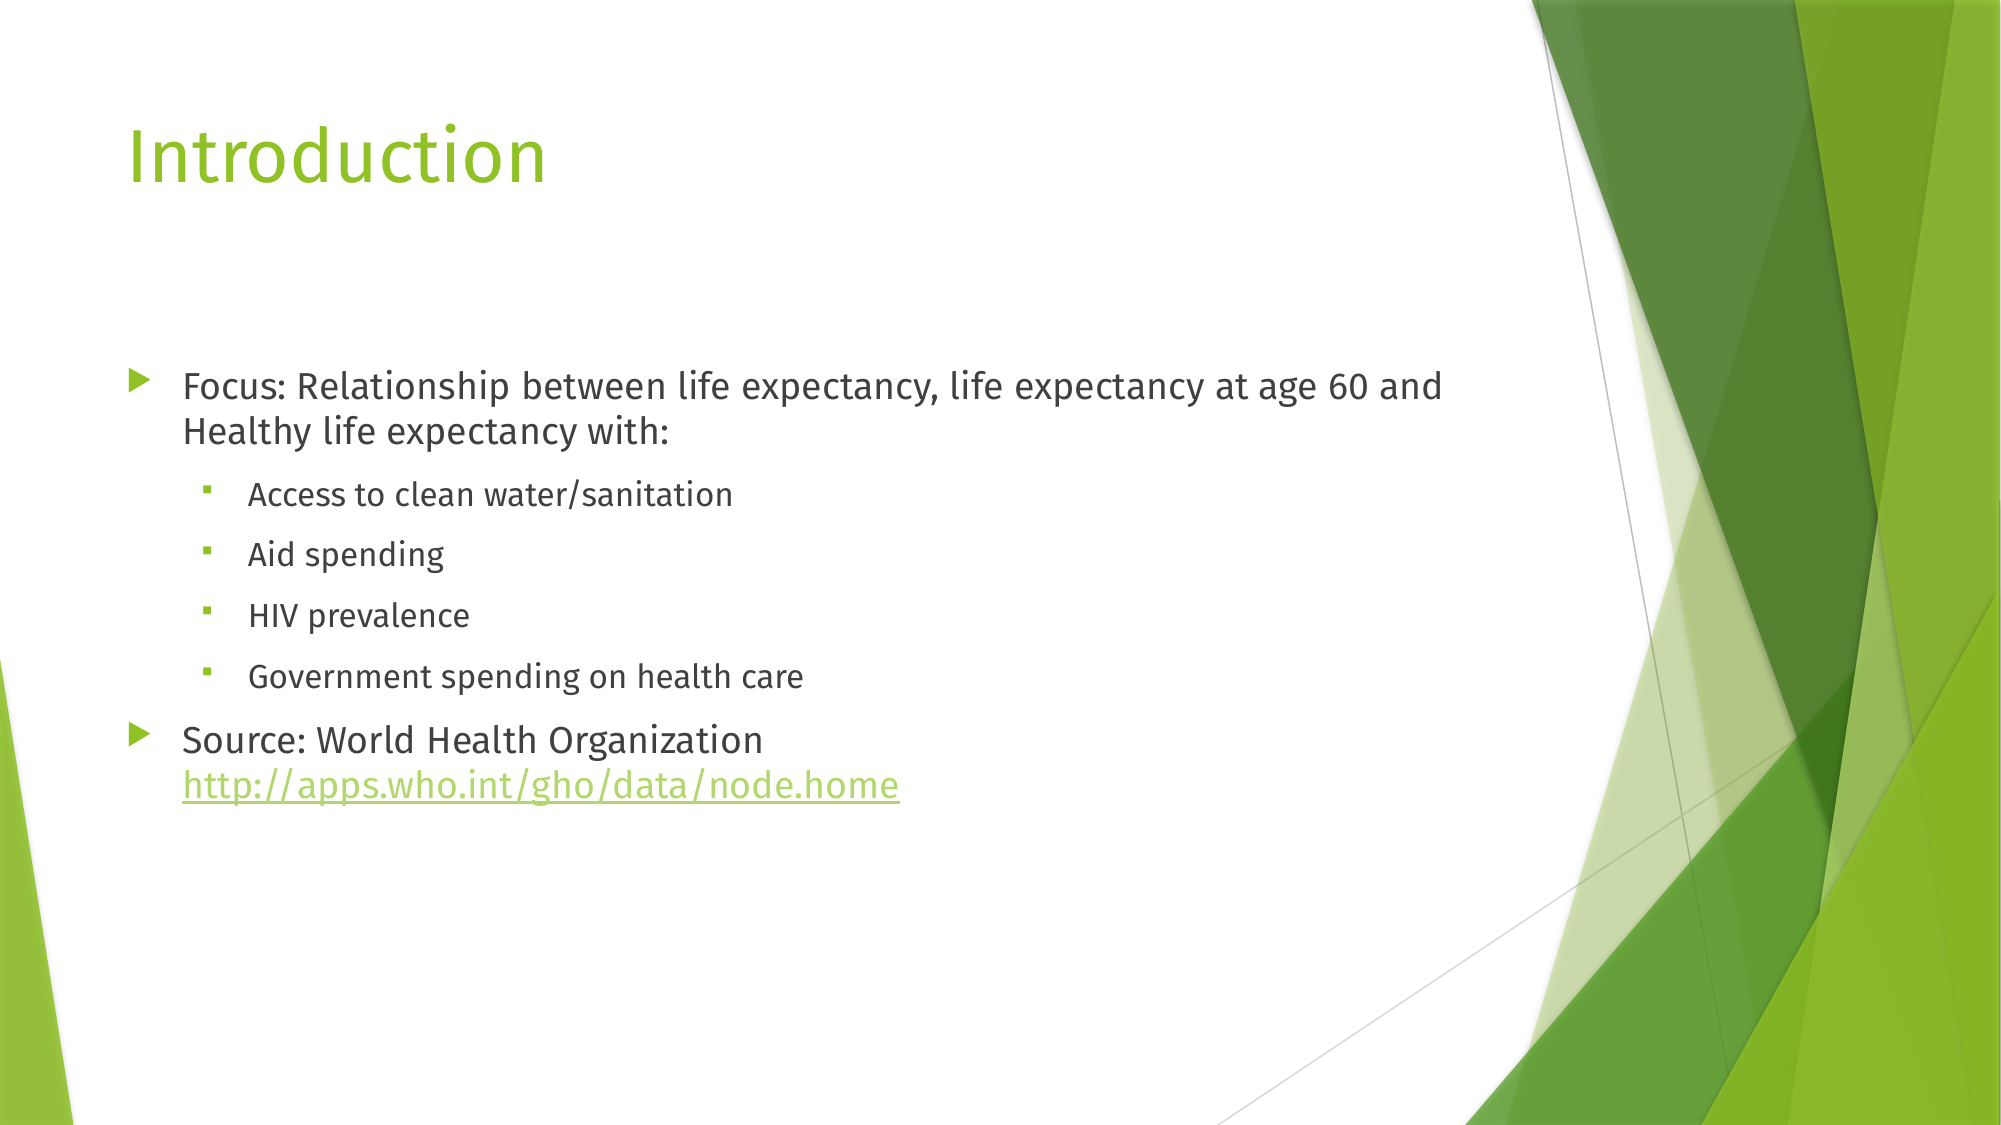

# Introduction
Focus: Relationship between life expectancy, life expectancy at age 60 and Healthy life expectancy with:
Access to clean water/sanitation
Aid spending
HIV prevalence
Government spending on health care
Source: World Health Organization
http://apps.who.int/gho/data/node.home